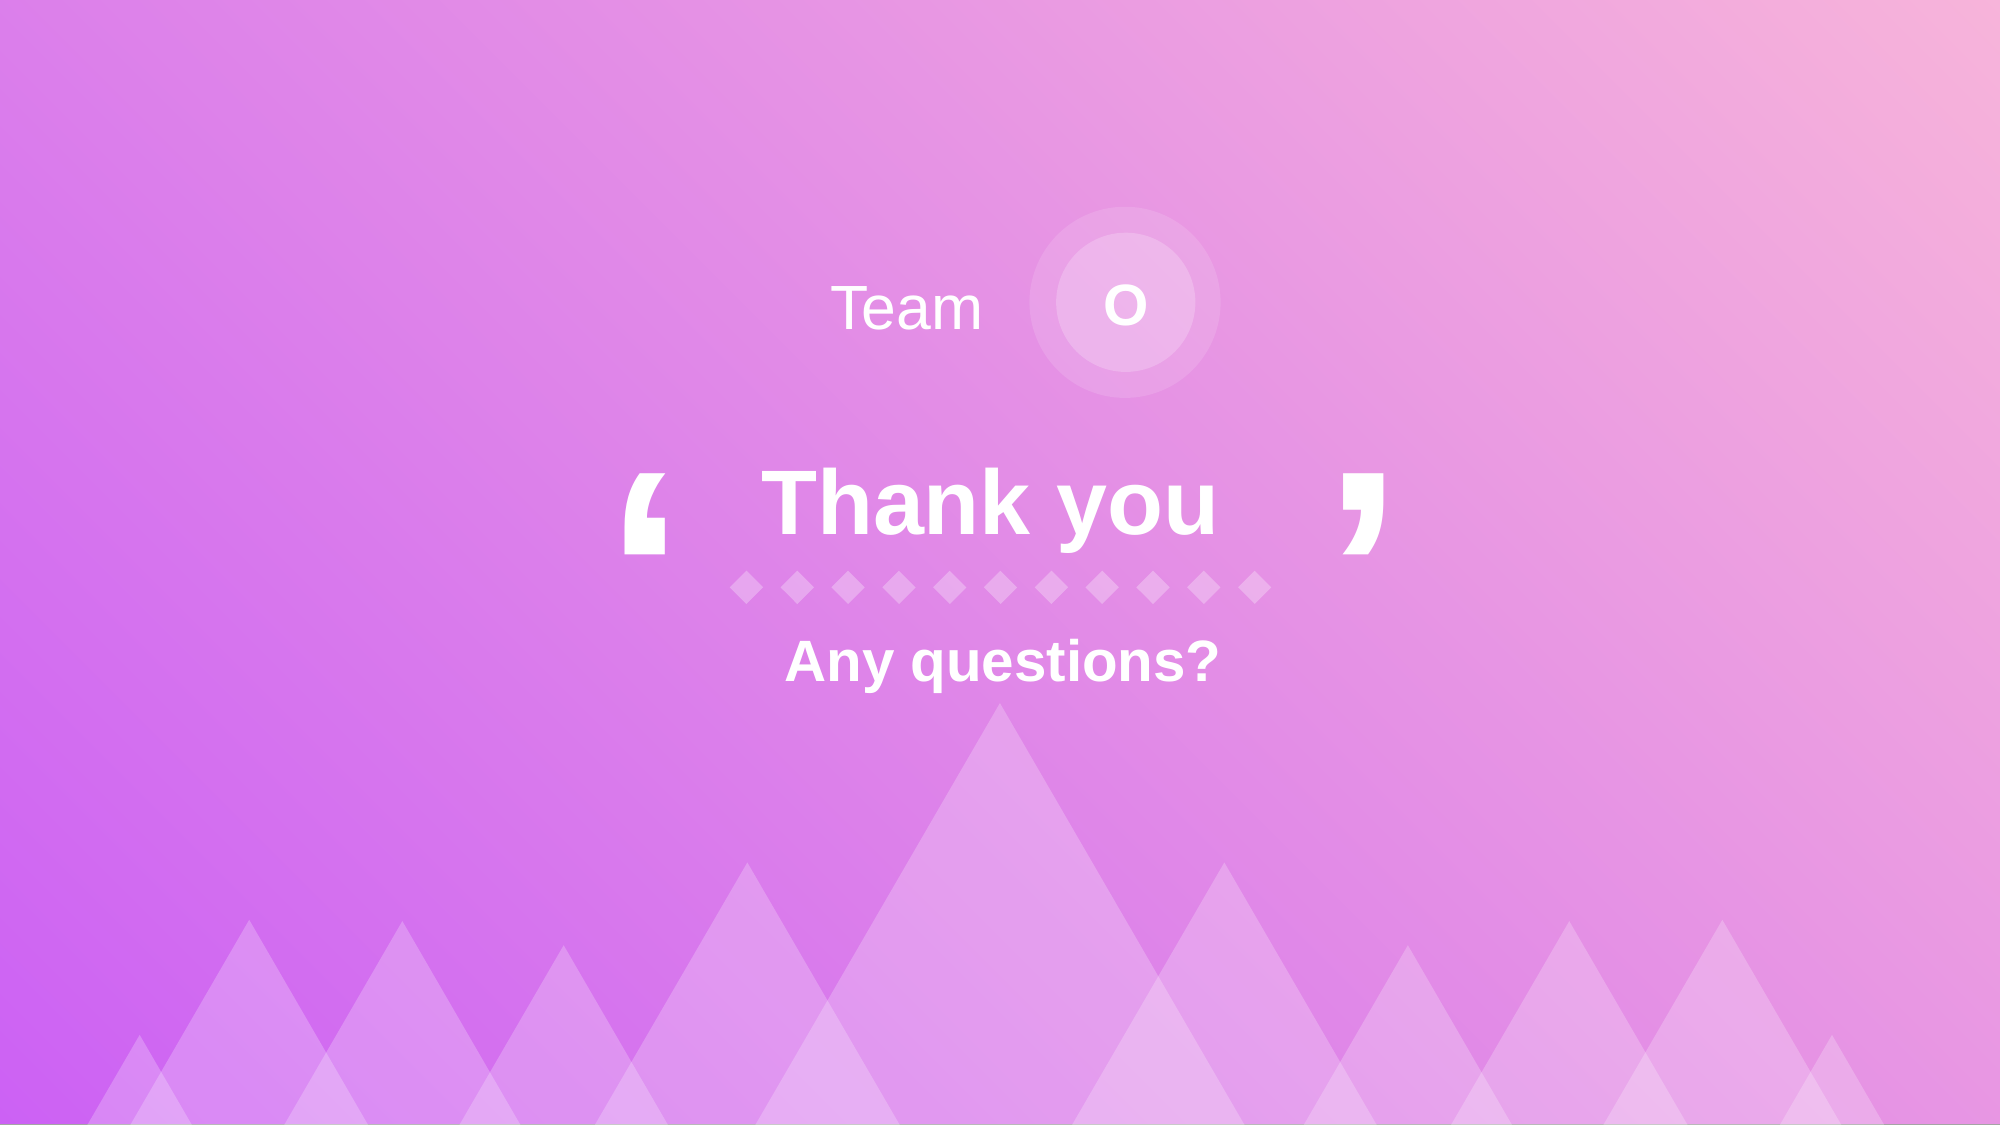

O
Team
‘
’
Thank you

Any questions?